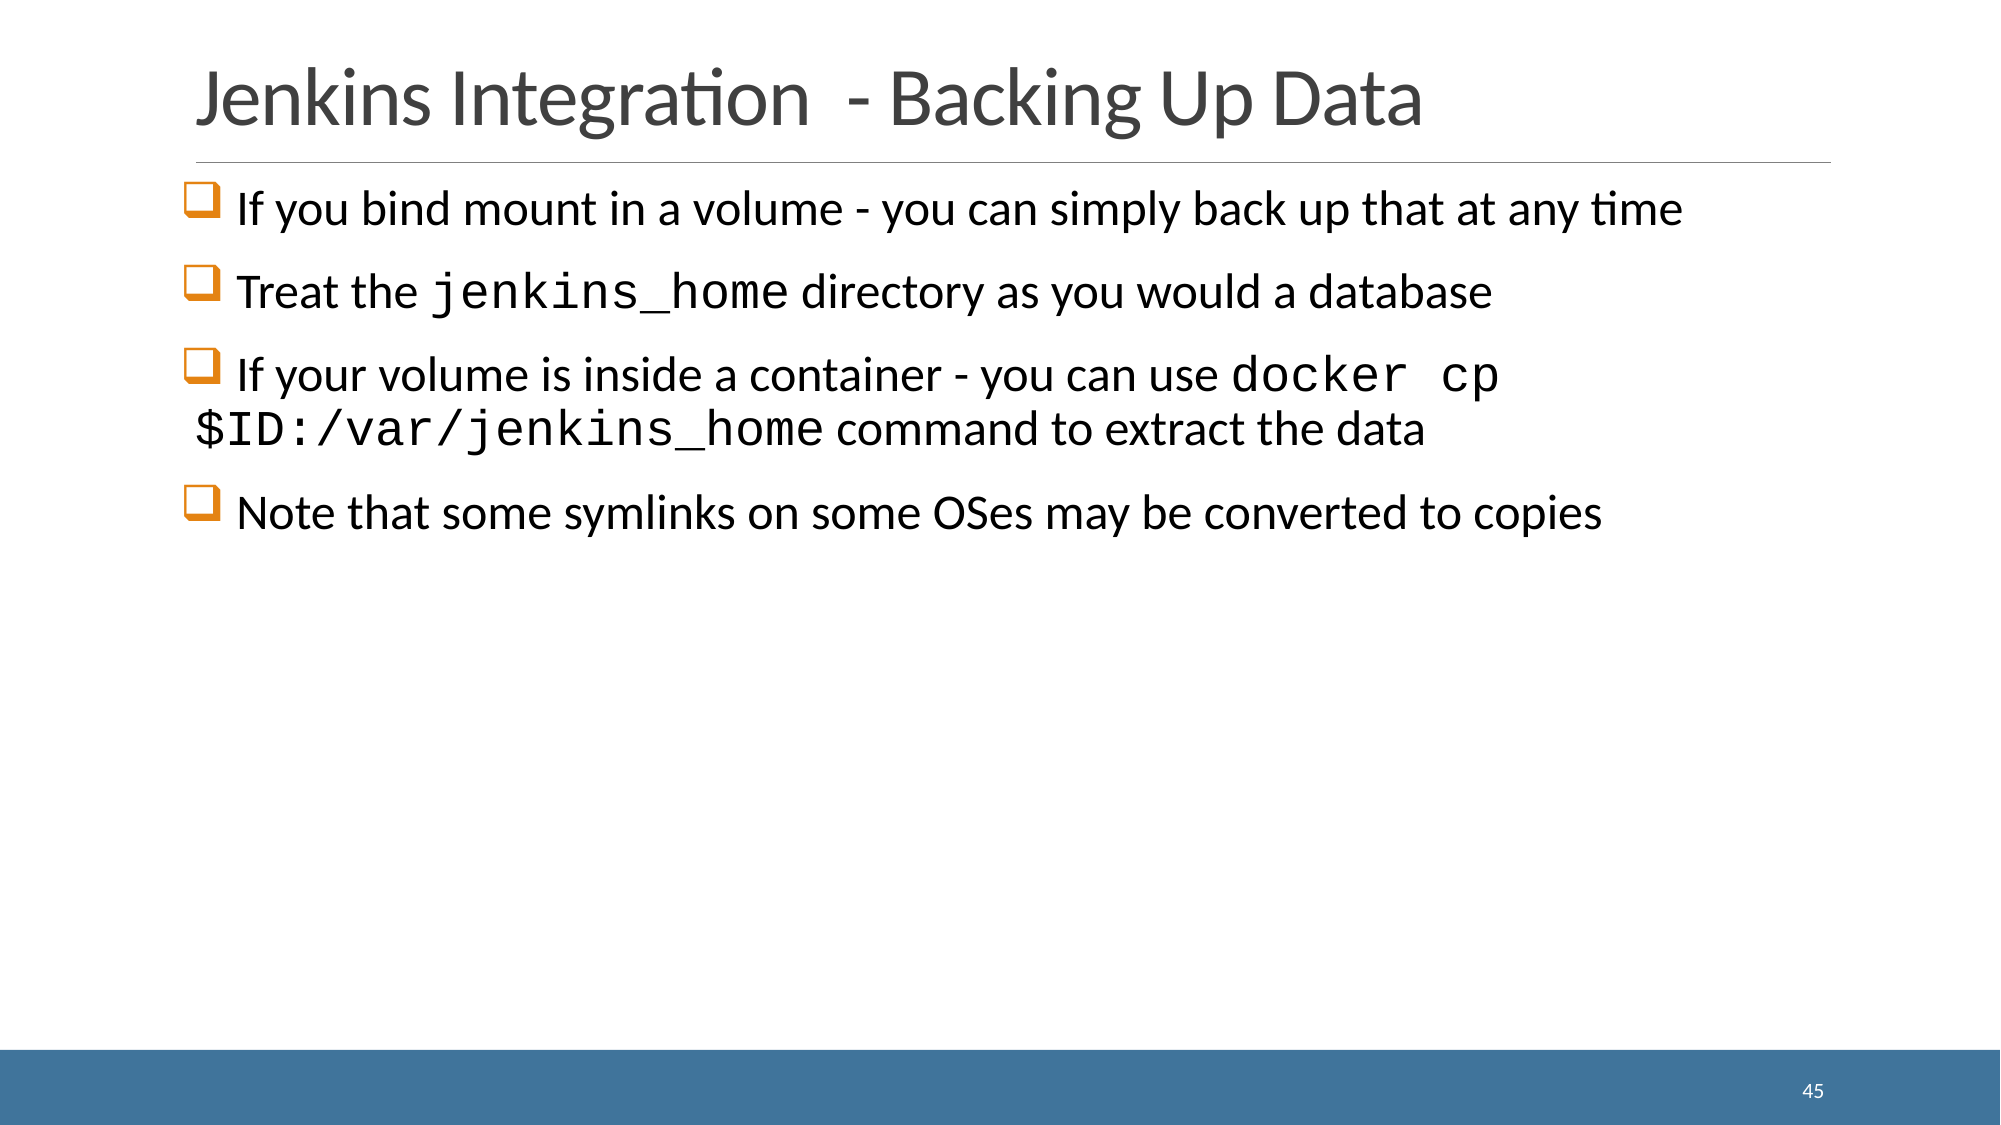

# Jenkins Integration  - Backing Up Data
 If you bind mount in a volume - you can simply back up that at any time
 Treat the jenkins_home directory as you would a database
 If your volume is inside a container - you can use docker cp $ID:/var/jenkins_home command to extract the data
 Note that some symlinks on some OSes may be converted to copies

45